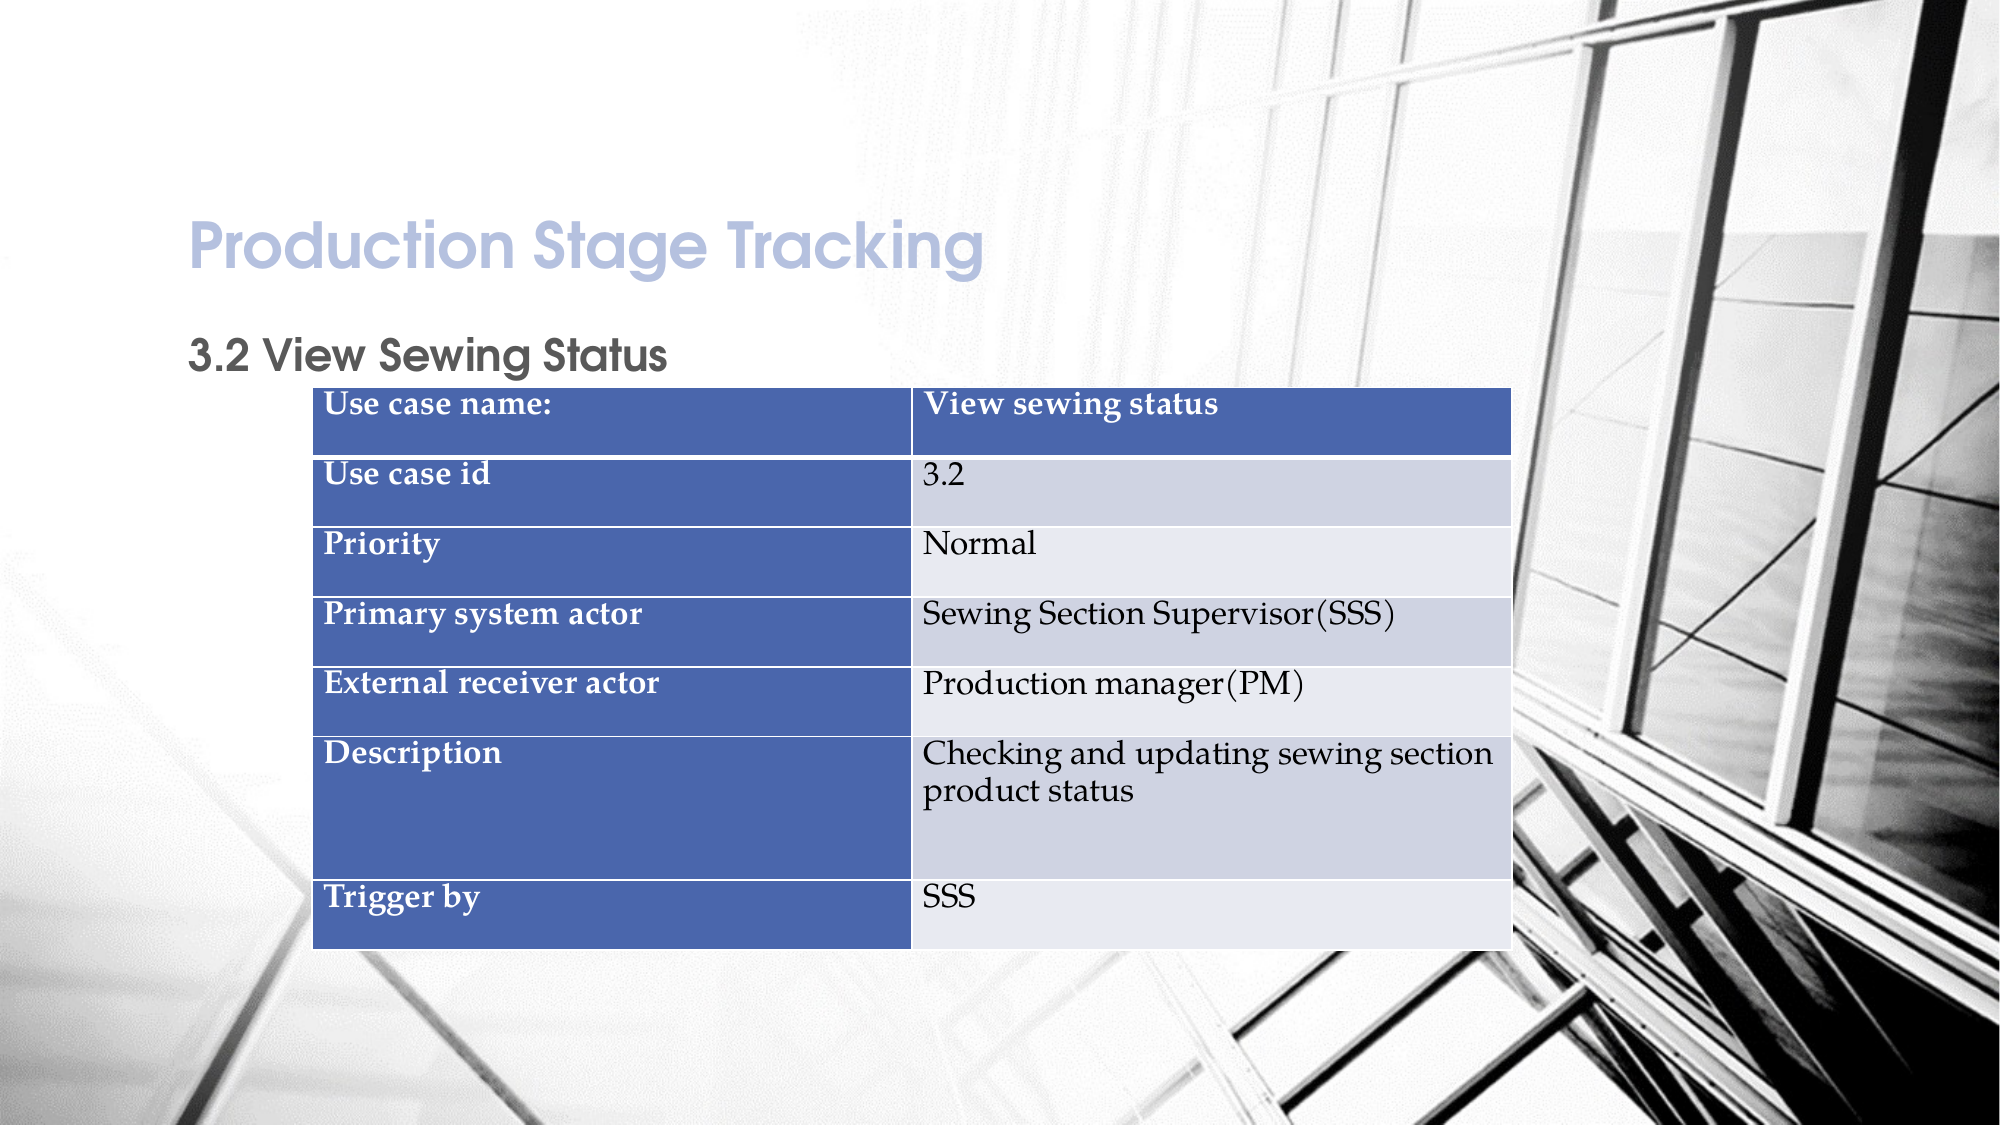

Production Stage Tracking
3.2 View Sewing Status

| Use case name: | View sewing status |
| --- | --- |
| Use case id | 3.2 |
| Priority | Normal |
| Primary system actor | Sewing Section Supervisor(SSS) |
| External receiver actor | Production manager(PM) |
| Description | Checking and updating sewing section product status |
| Trigger by | SSS |